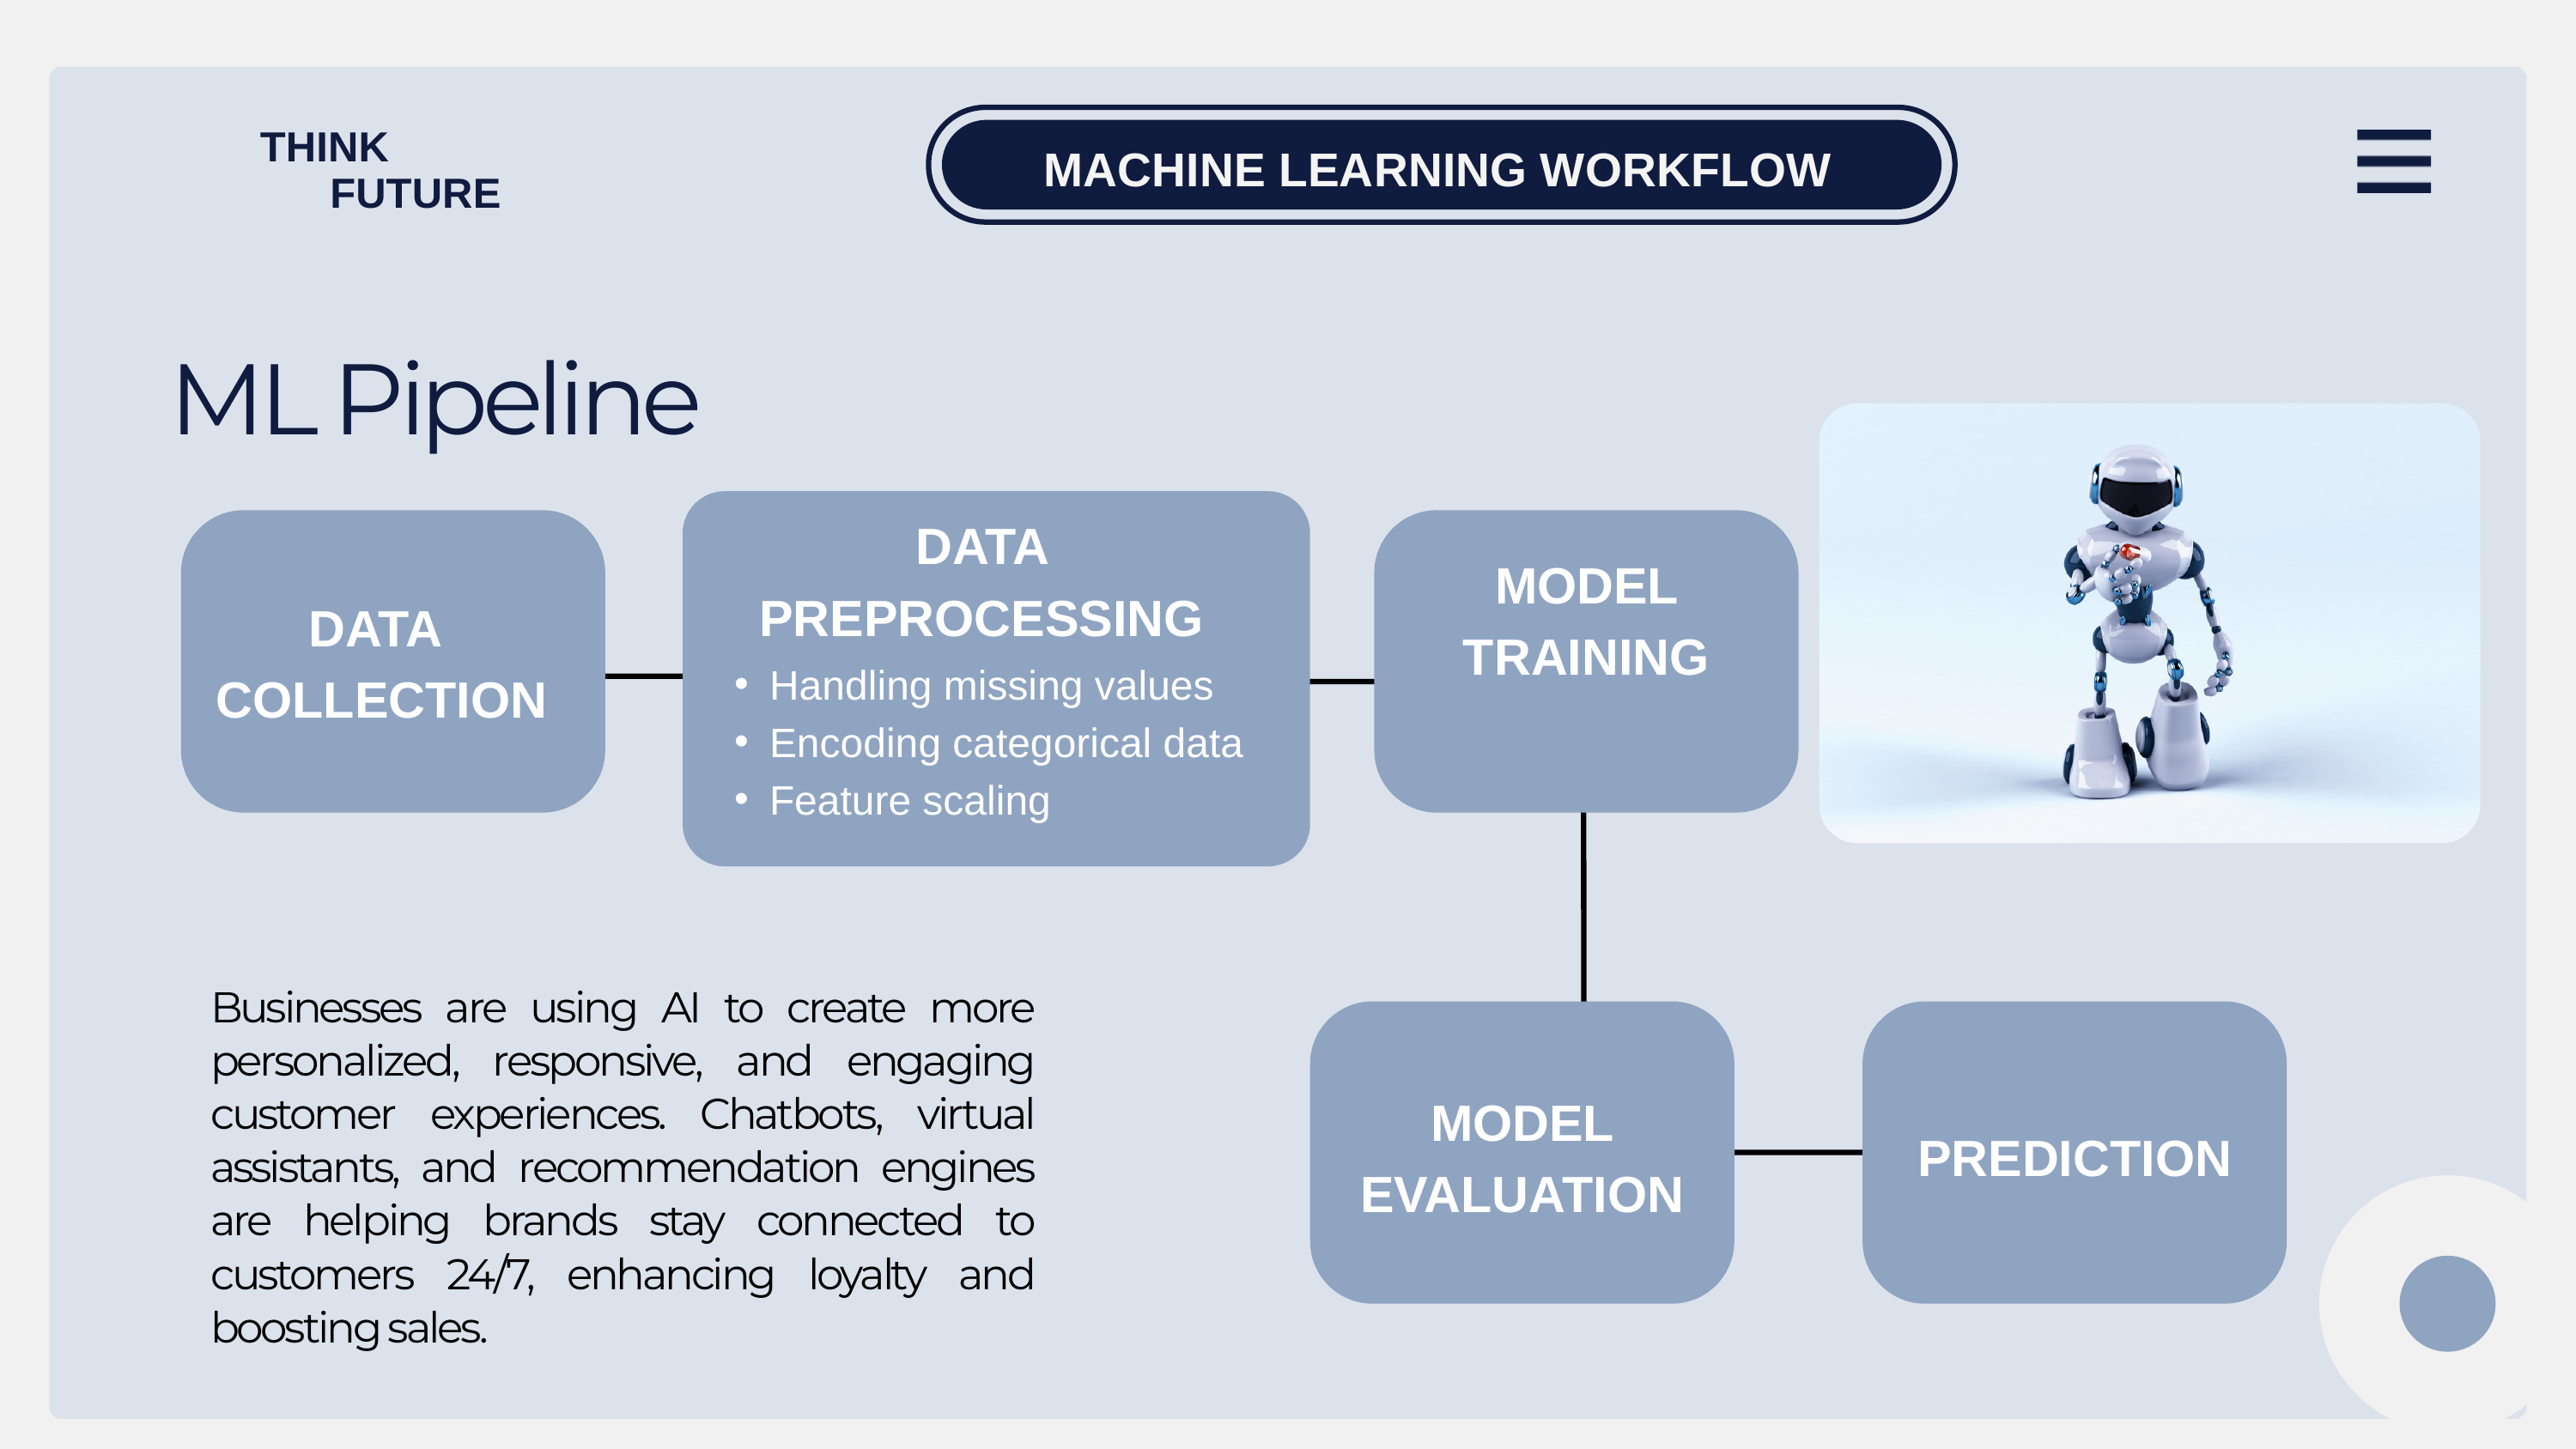

THINK
      FUTURE

MACHINE LEARNING WORKFLOW

ML Pipeline

DATA PREPROCESSING

MODEL TRAINING
DATA
COLLECTION
Handling missing values
Encoding categorical data
Feature scaling

Businesses are using AI to create more personalized, responsive, and engaging customer experiences. Chatbots, virtual assistants, and recommendation engines are helping brands stay connected to customers 24/7, enhancing loyalty and boosting sales.

MODEL EVALUATION
PREDICTION